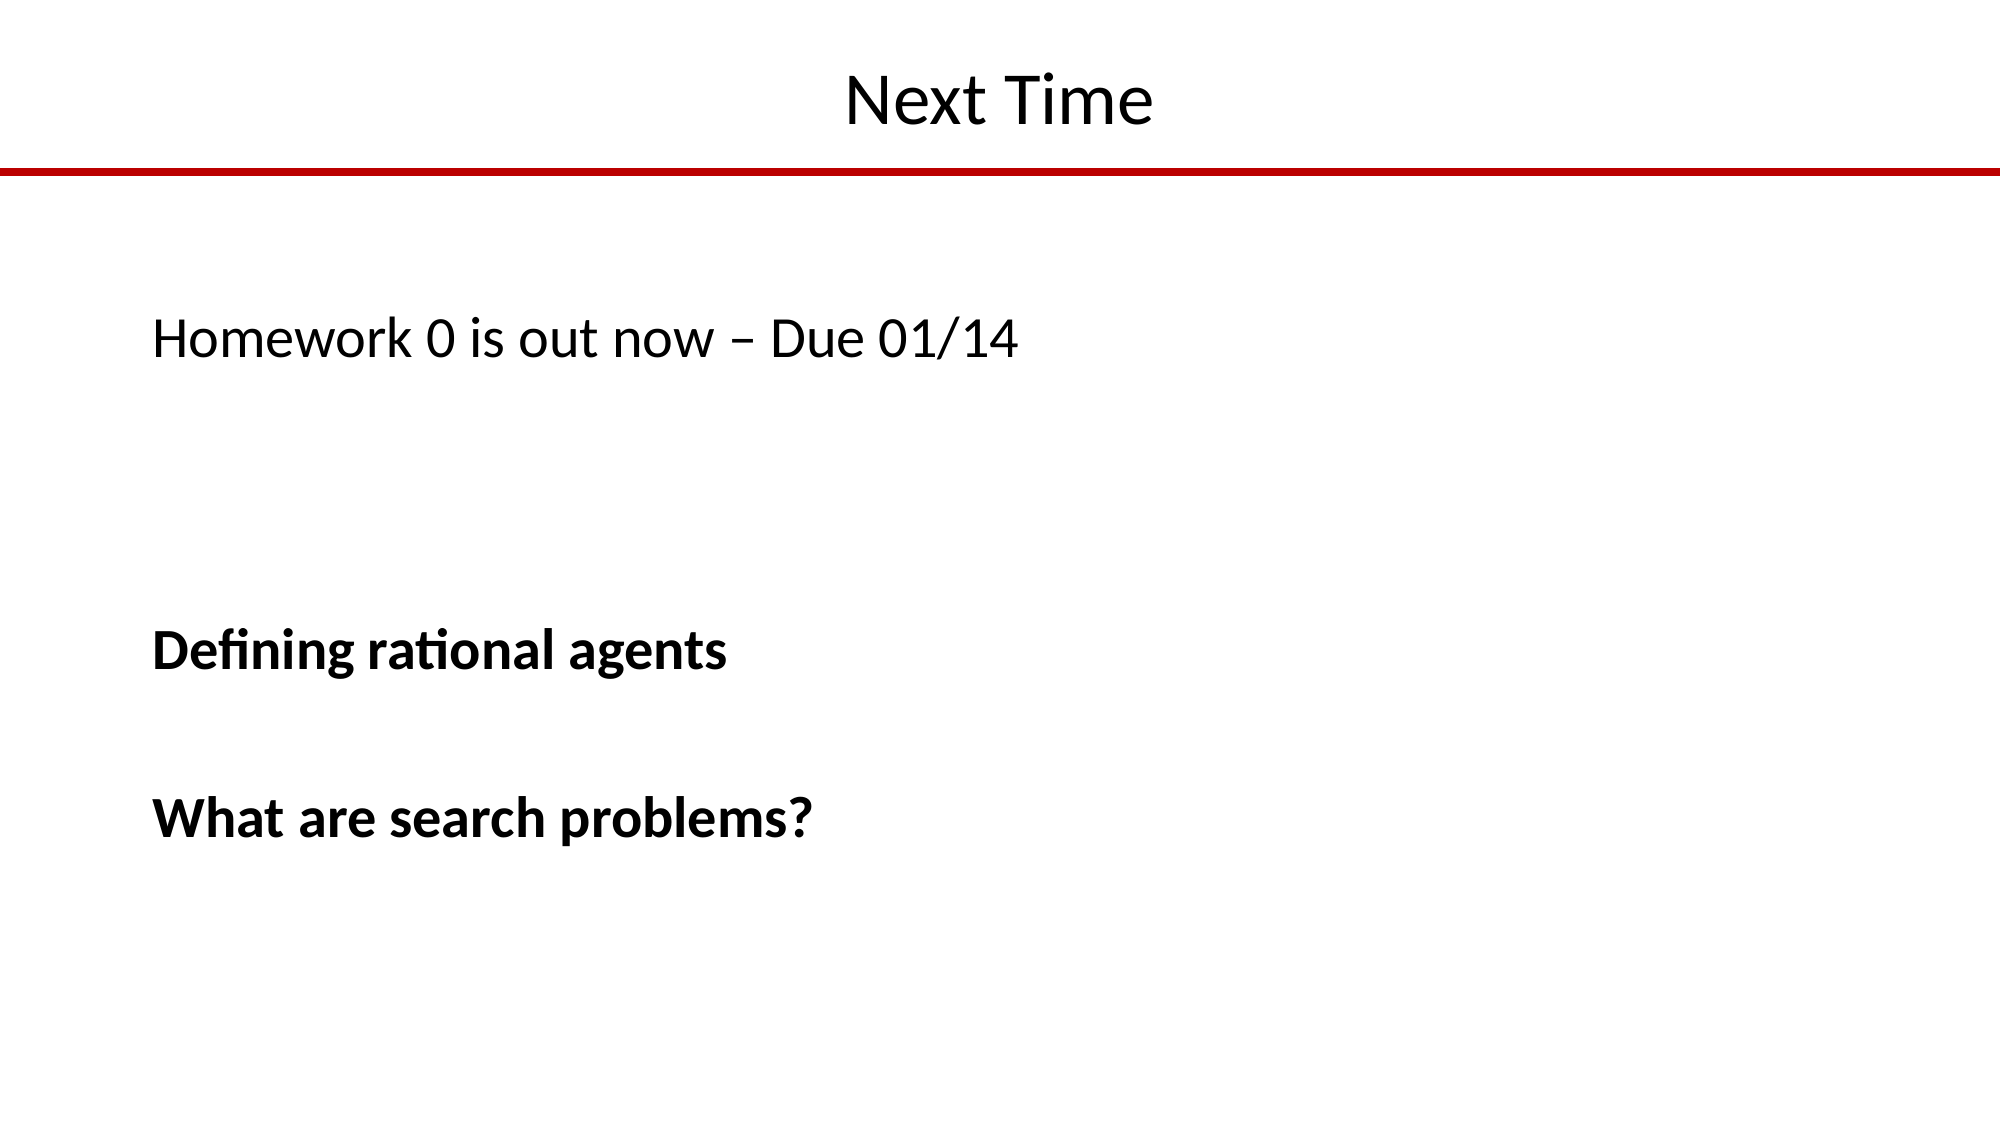

# Next Time
Homework 0 is out now – Due 01/14
Defining rational agents
What are search problems?